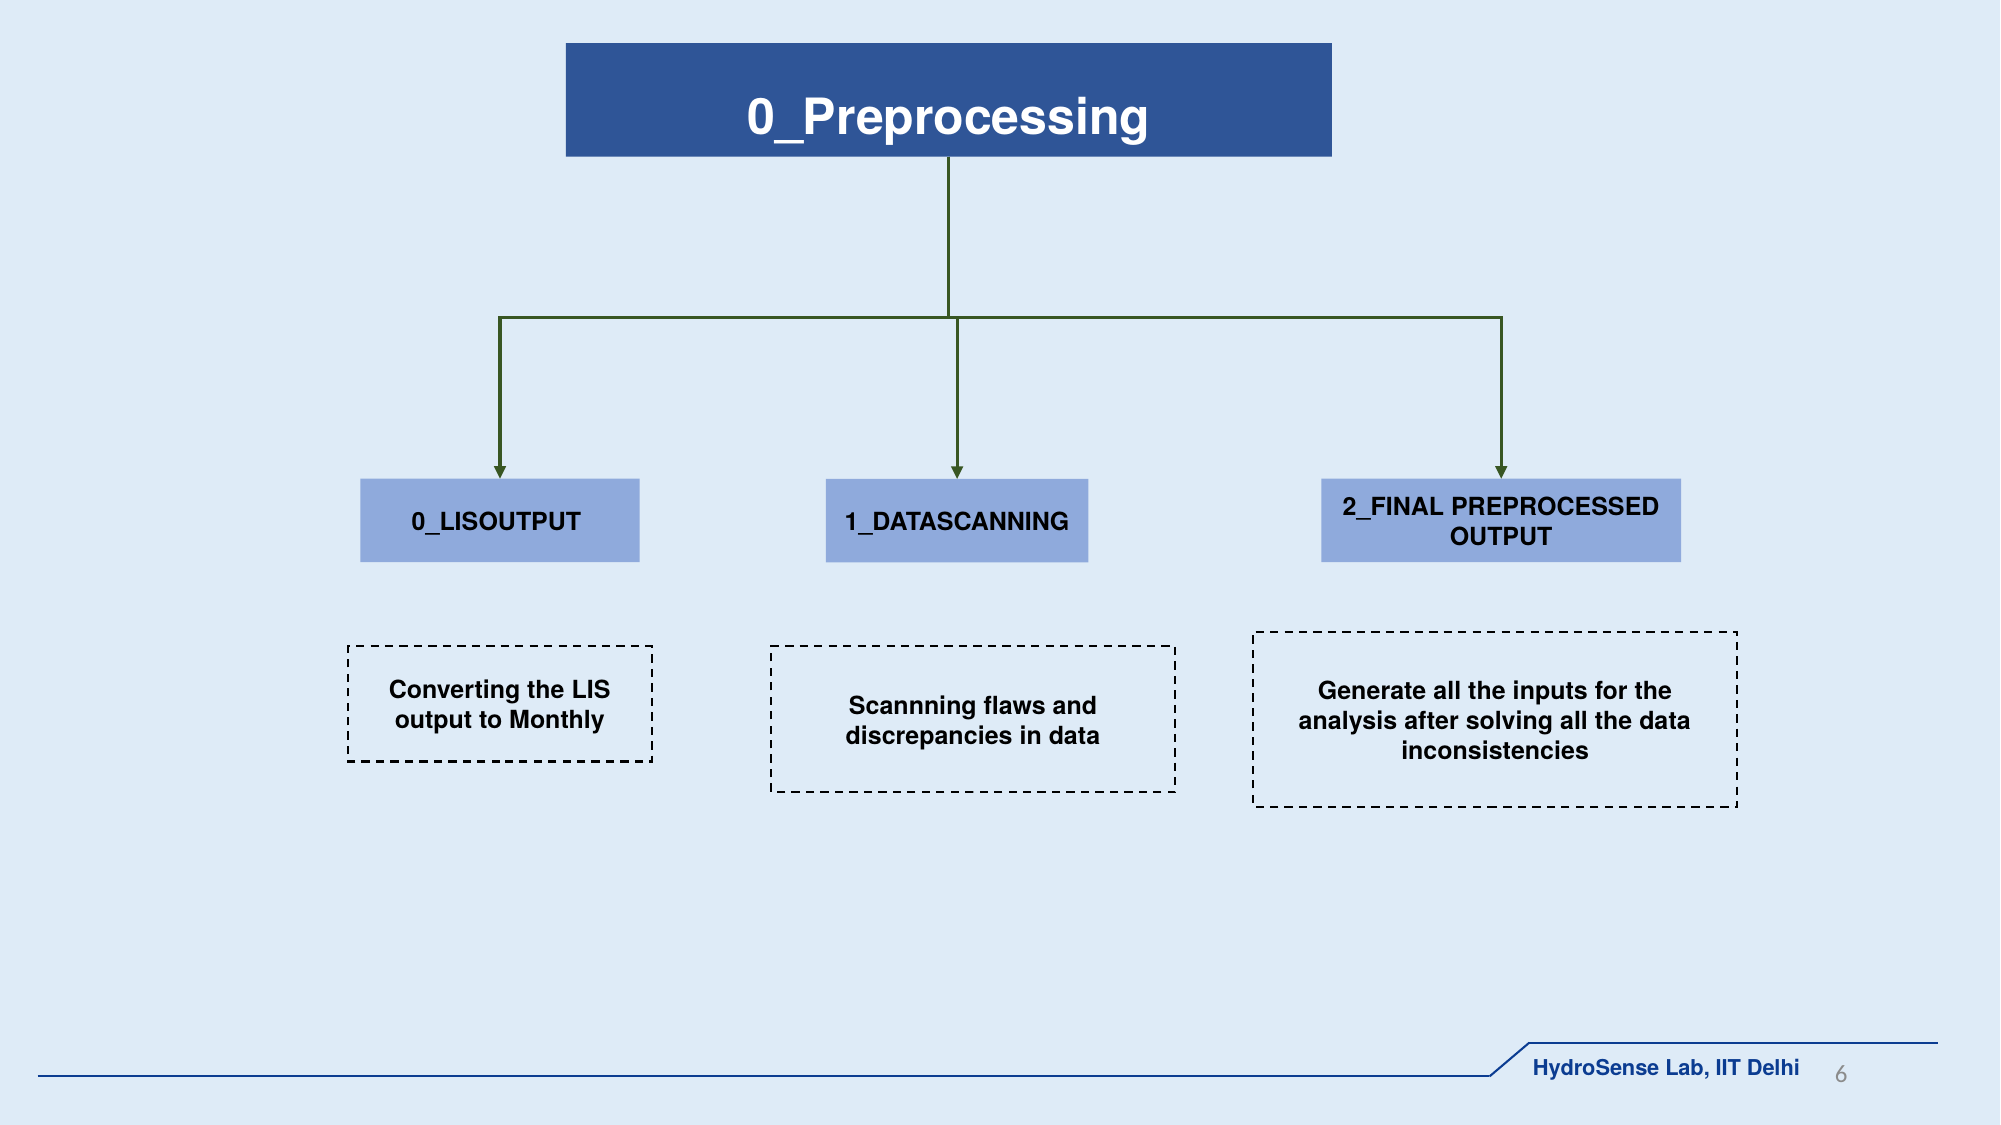

0_Preprocessing
0_LISOUTPUT
2_FINAL PREPROCESSED OUTPUT
1_DATASCANNING
Generate all the inputs for the analysis after solving all the data inconsistencies
Converting the LIS output to Monthly
Scannning flaws and discrepancies in data
6
HydroSense Lab, IIT Delhi